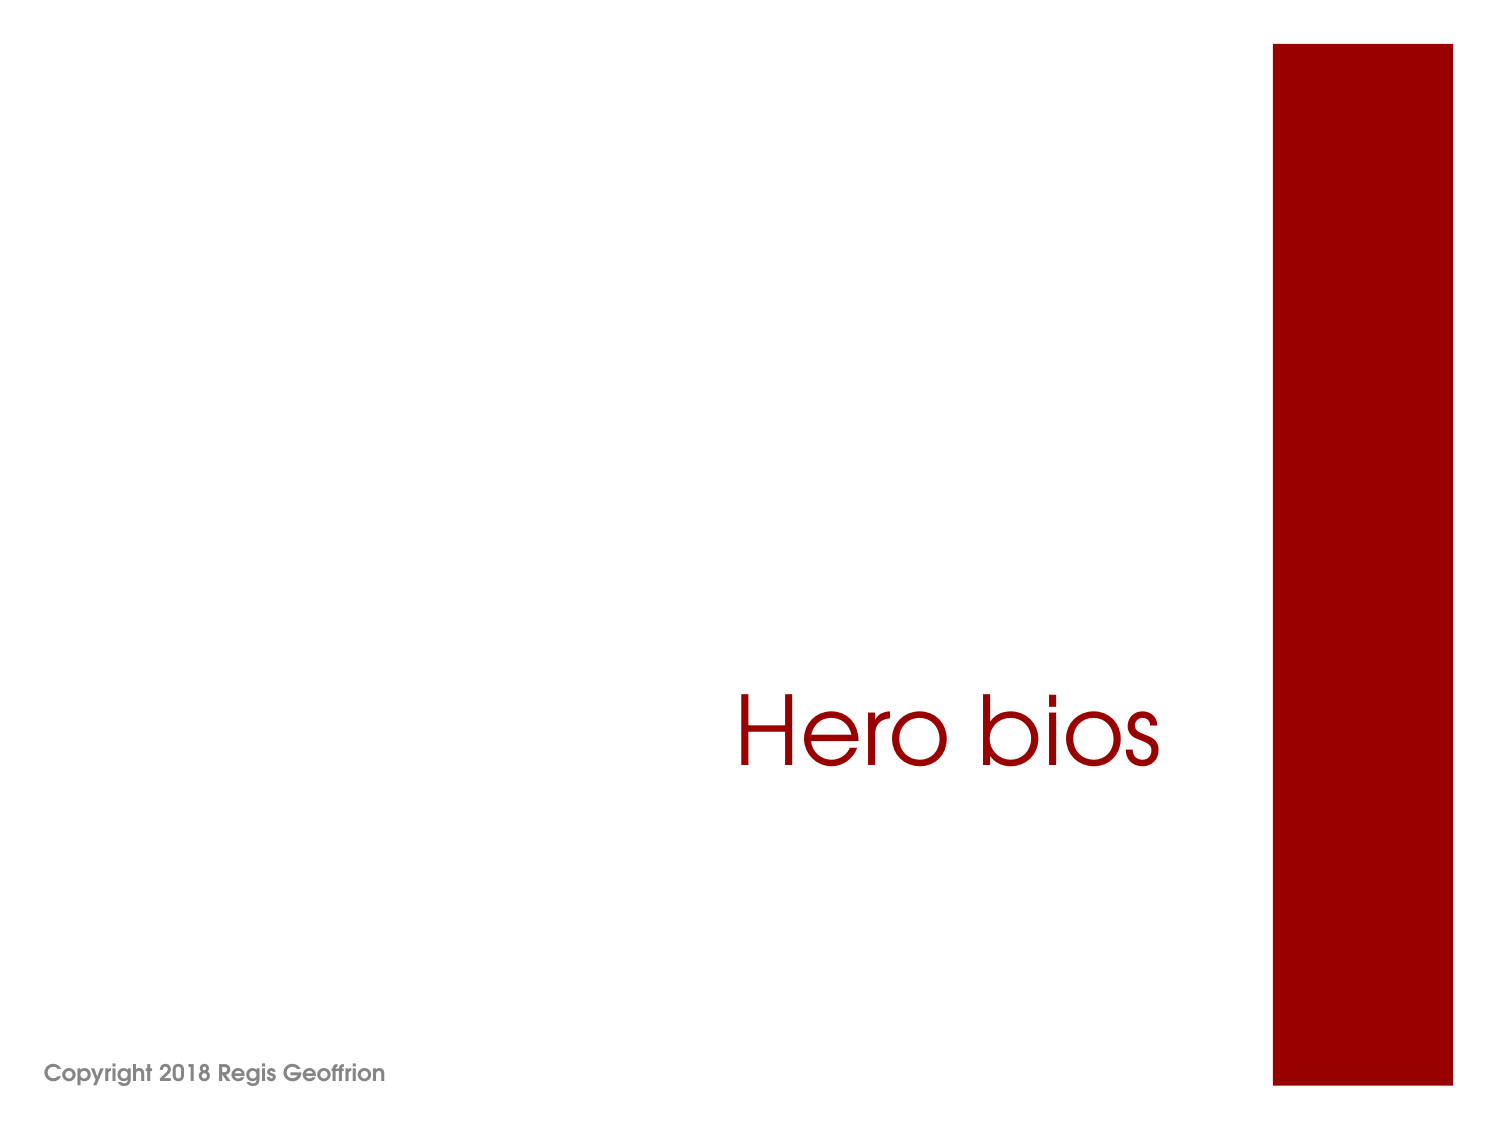

# Hero bios

Copyright 2018 Regis Geoffrion